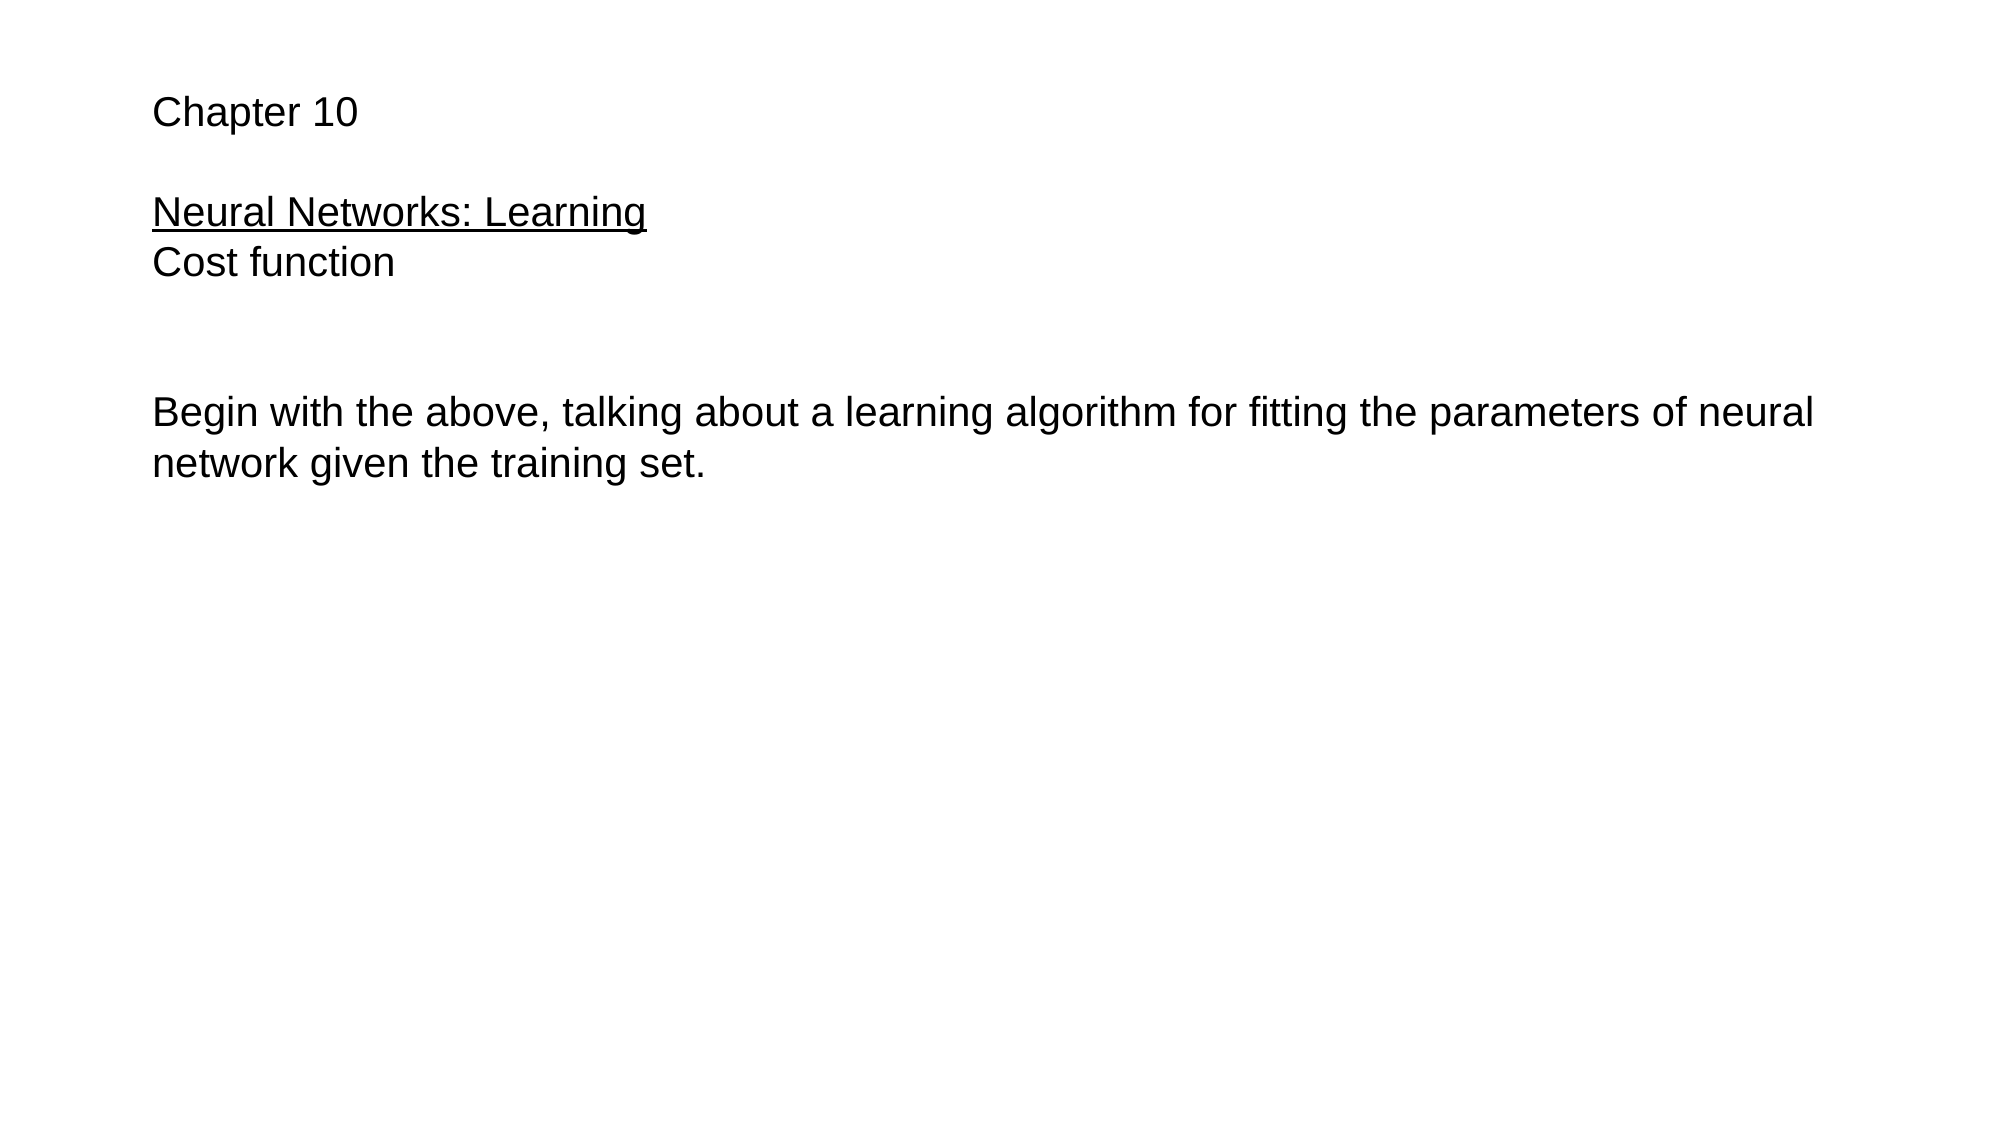

Chapter 10

Neural Networks: Learning
Cost function

Begin with the above, talking about a learning algorithm for fitting the parameters of neural network given the training set.